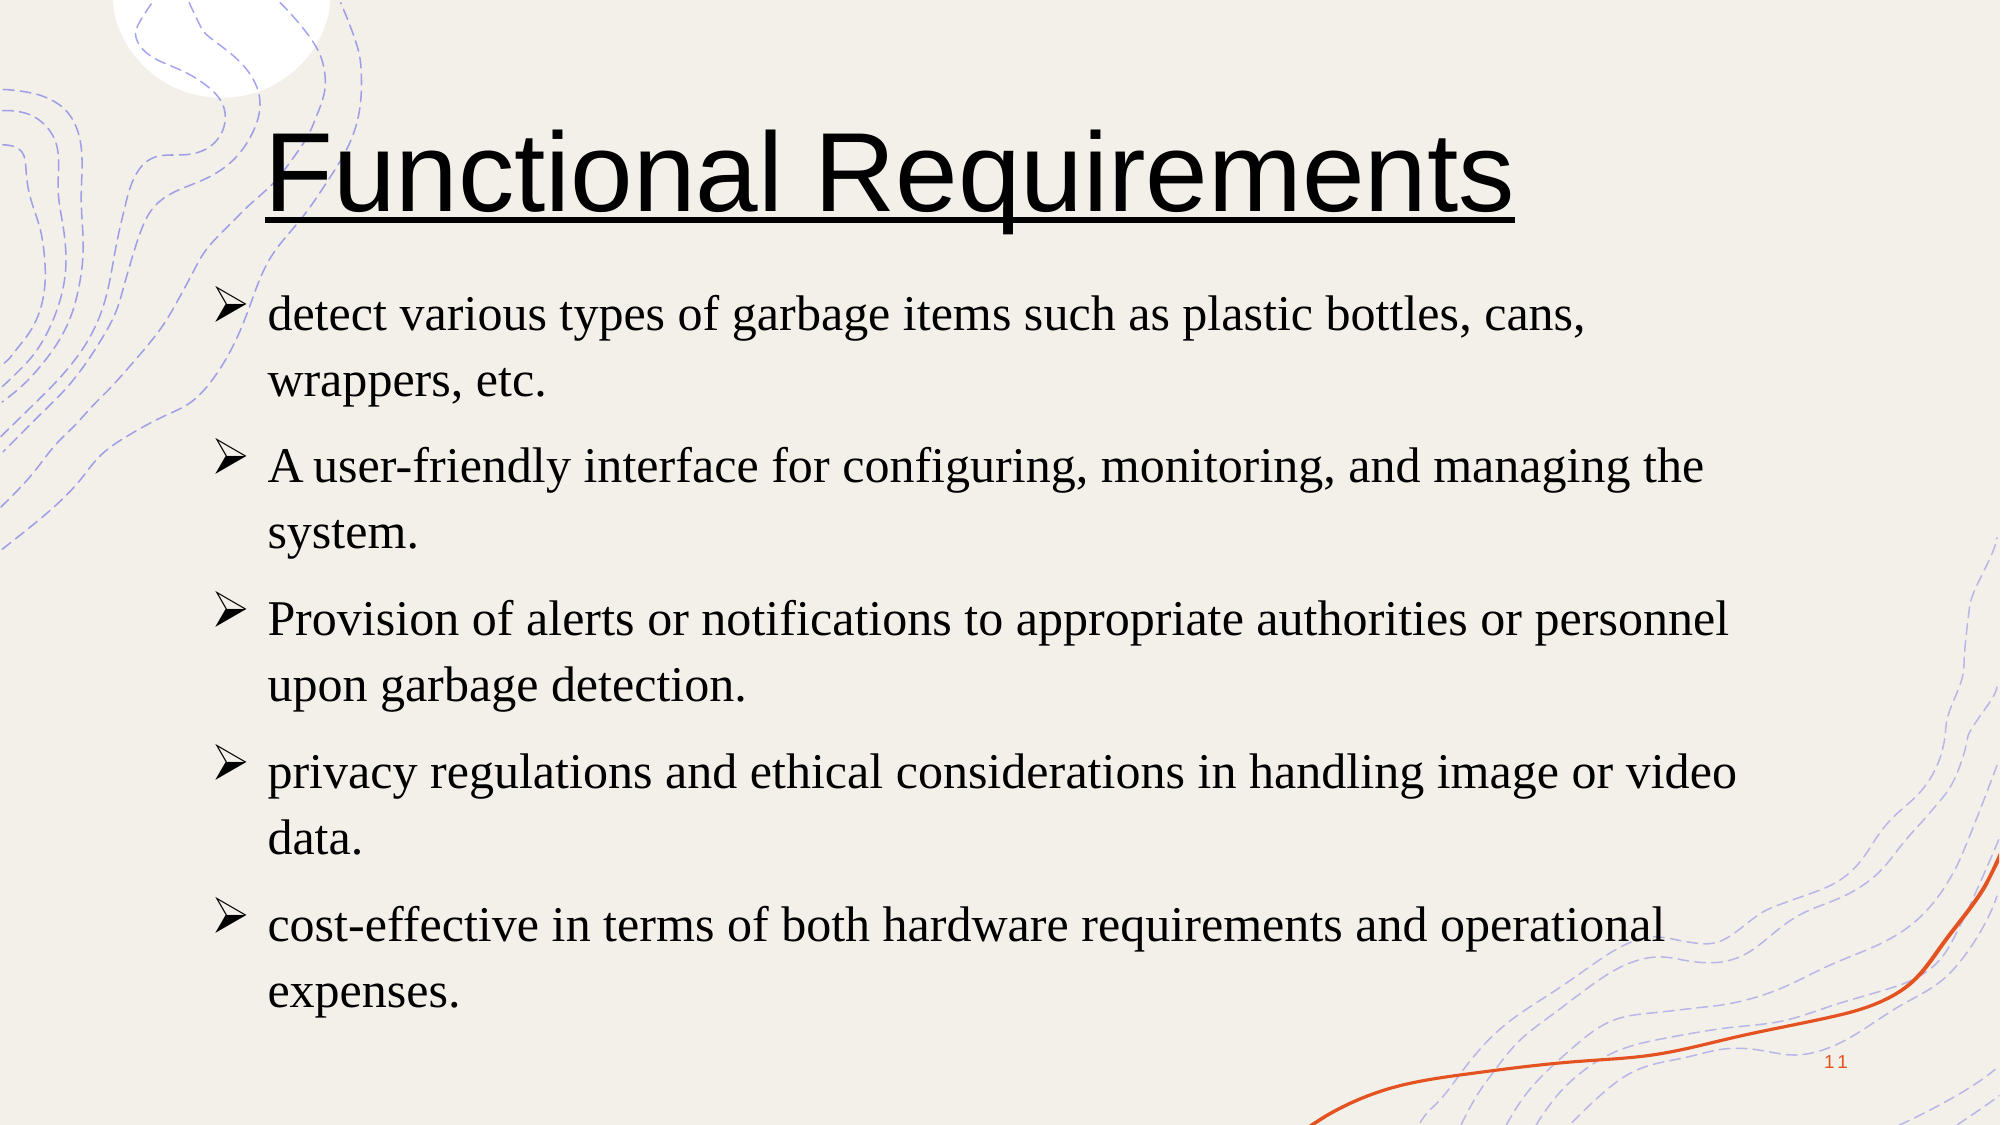

# Functional Requirements
detect various types of garbage items such as plastic bottles, cans, wrappers, etc.
A user-friendly interface for configuring, monitoring, and managing the system.
Provision of alerts or notifications to appropriate authorities or personnel upon garbage detection.
privacy regulations and ethical considerations in handling image or video data.
cost-effective in terms of both hardware requirements and operational expenses.
11